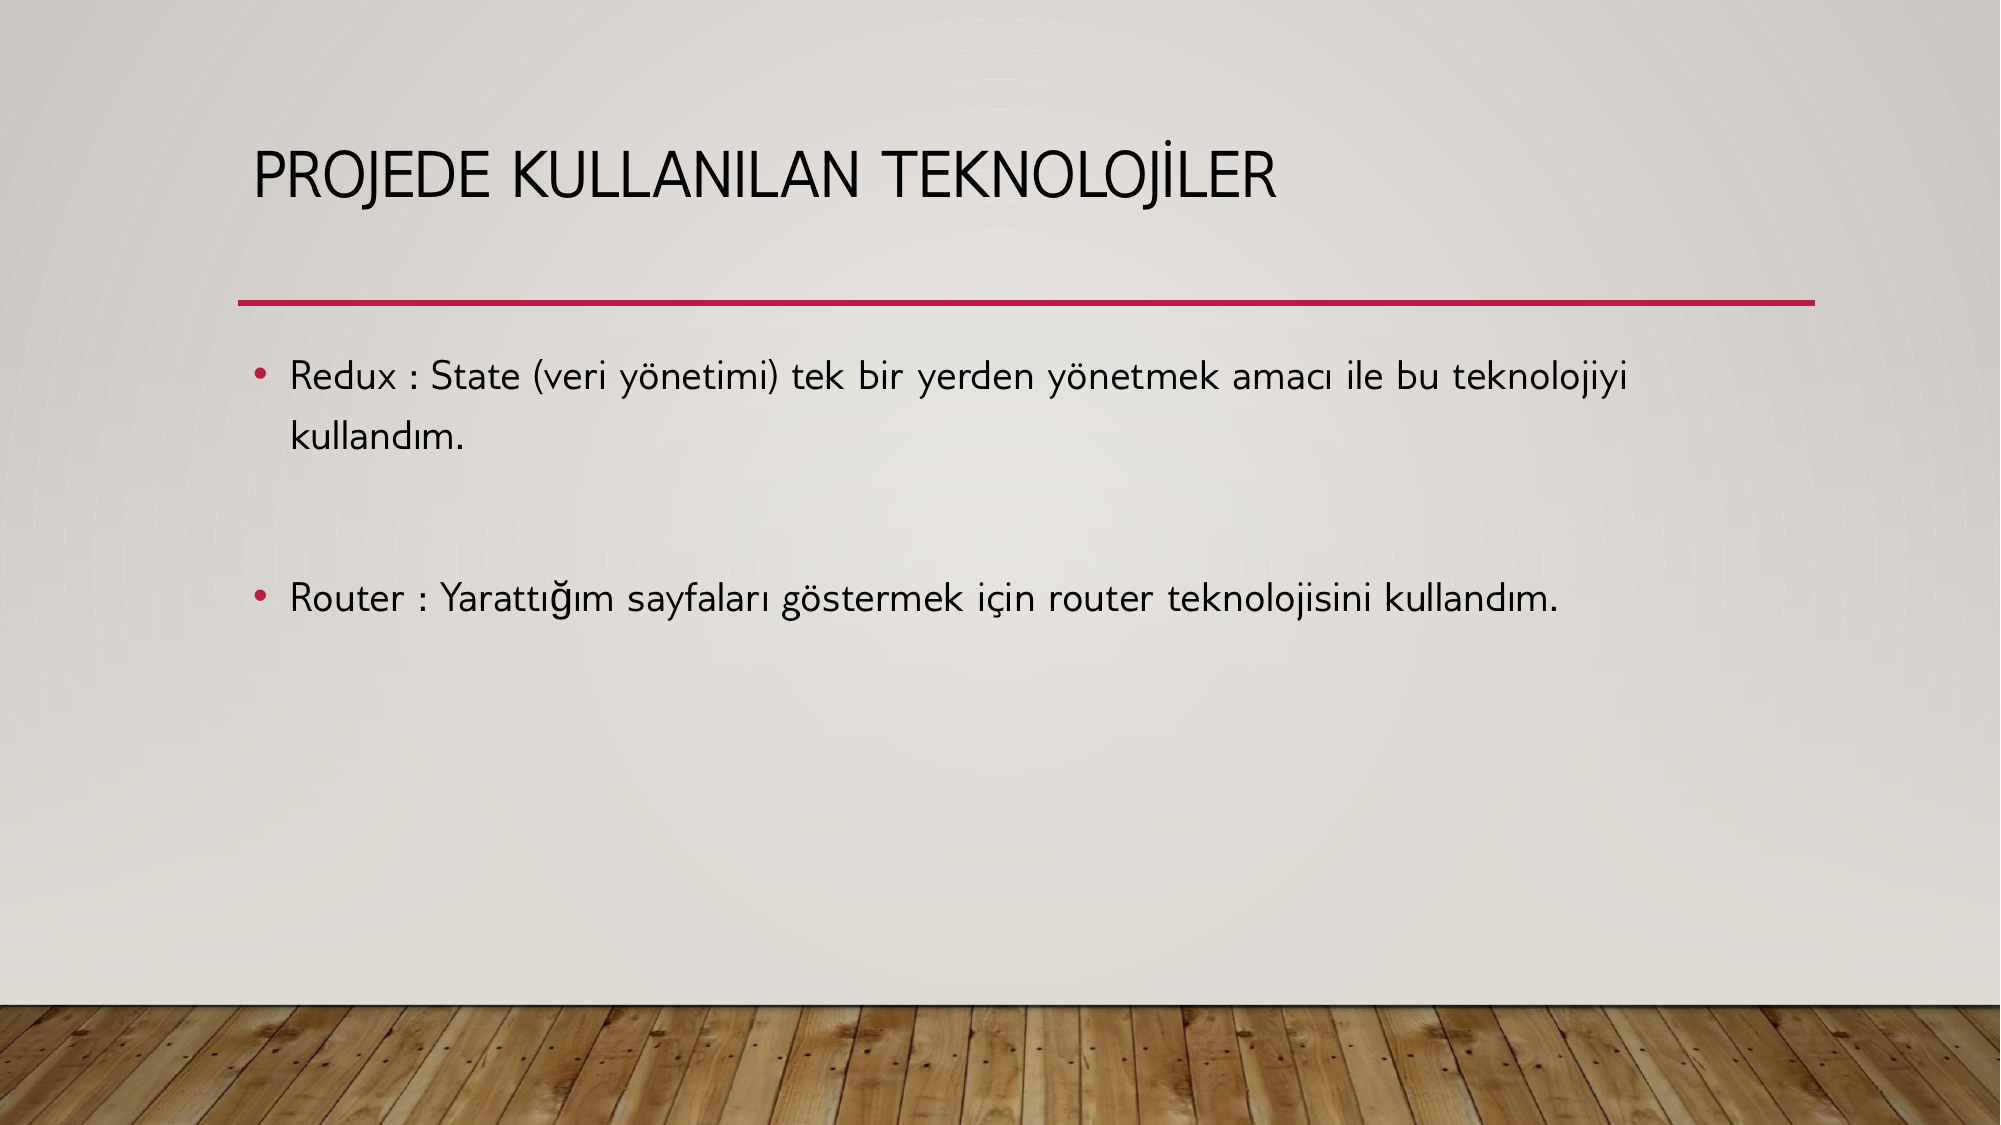

# Projede kullanılan TEKNOLOJİLER
Redux : State (veri yönetimi) tek bir yerden yönetmek amacı ile bu teknolojiyi kullandım.

Router : Yarattığım sayfaları göstermek için router teknolojisini kullandım.